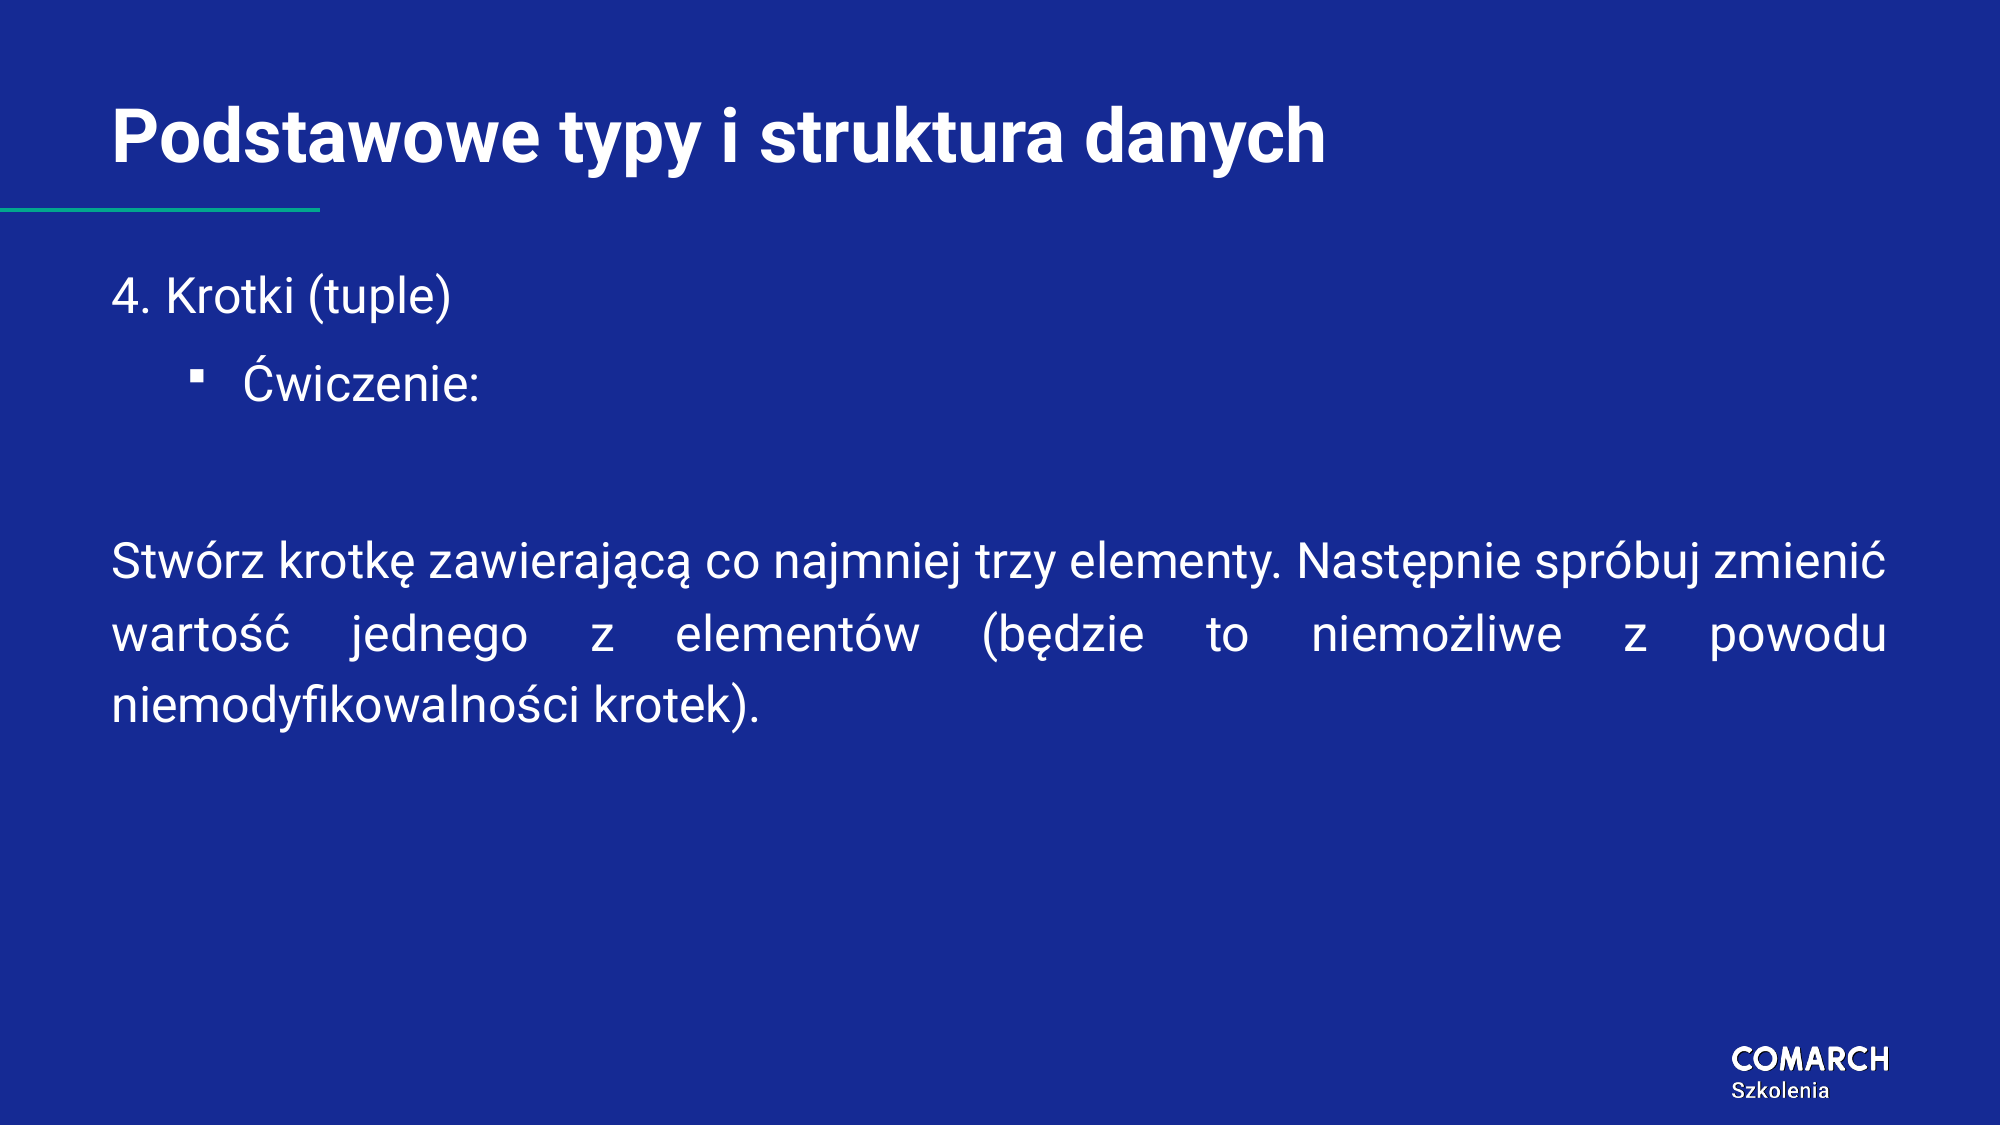

# Podstawowe typy i struktura danych
4. Krotki (tuple)
Ćwiczenie:

Stwórz krotkę zawierającą co najmniej trzy elementy. Następnie spróbuj zmienić wartość jednego z elementów (będzie to niemożliwe z powodu niemodyfikowalności krotek).